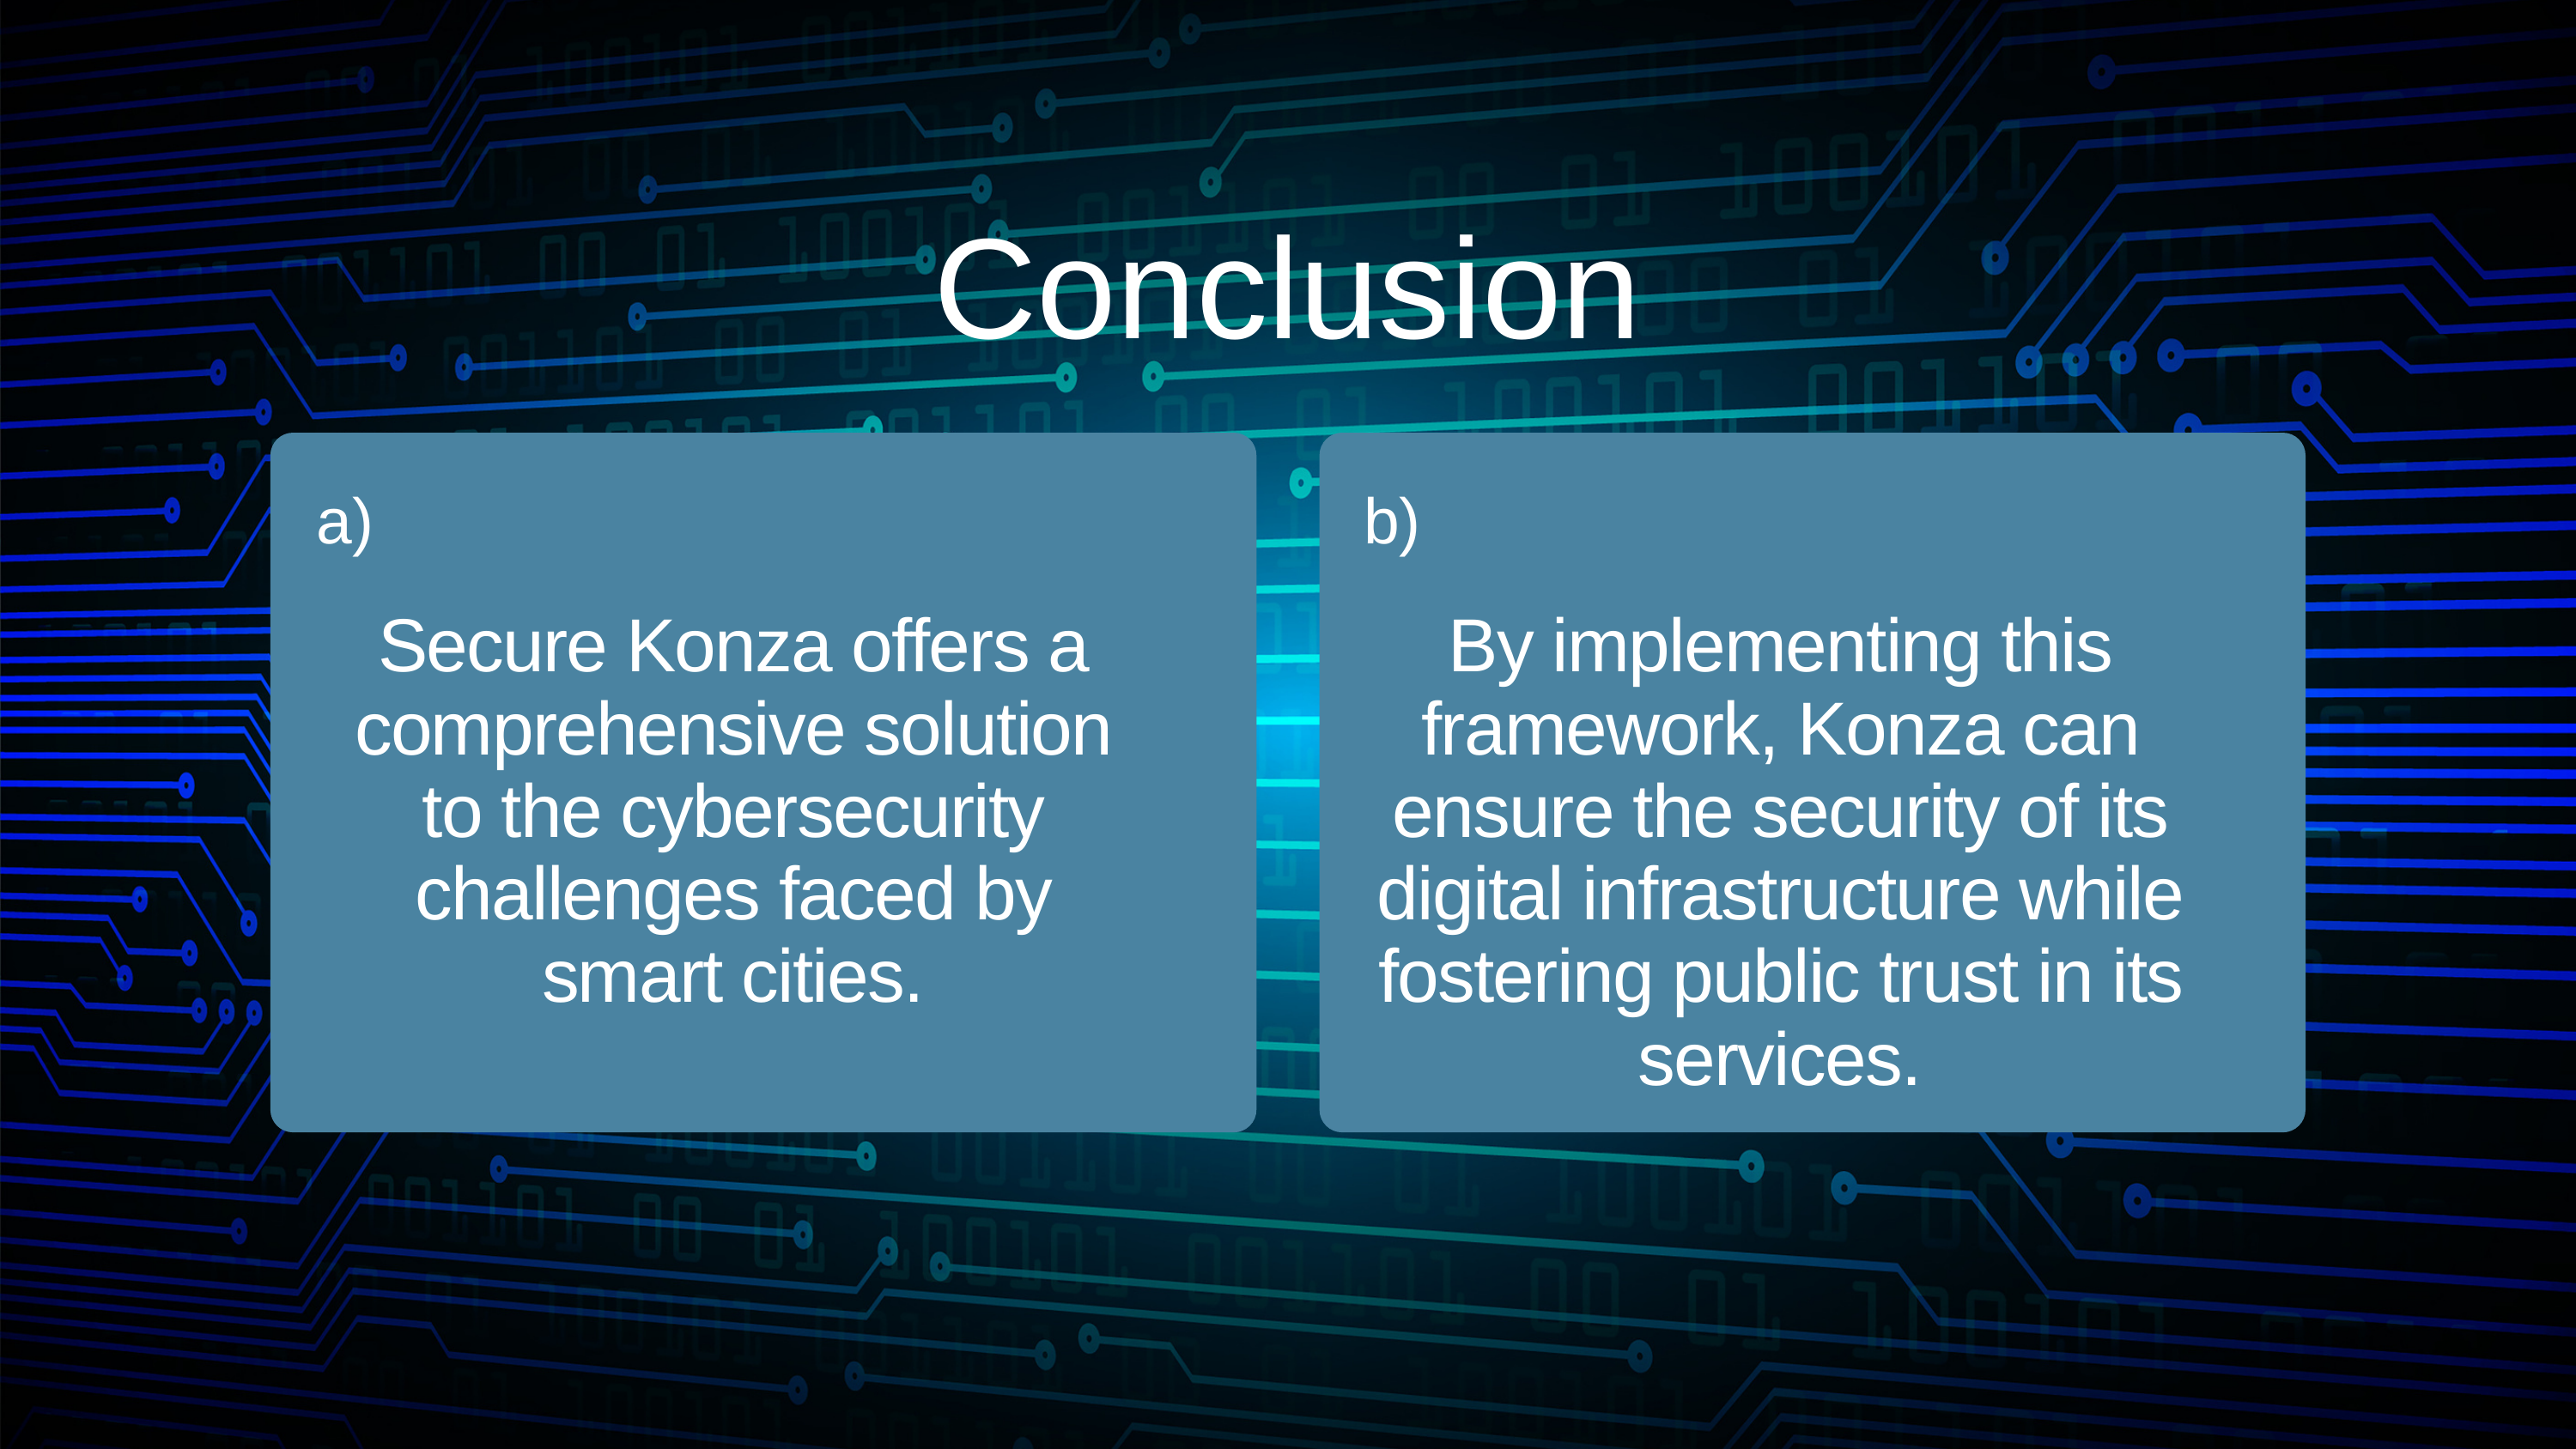

Conclusion

a)
b)
Secure Konza offers a comprehensive solution to the cybersecurity challenges faced by smart cities.
By implementing this framework, Konza can ensure the security of its digital infrastructure while fostering public trust in its services.